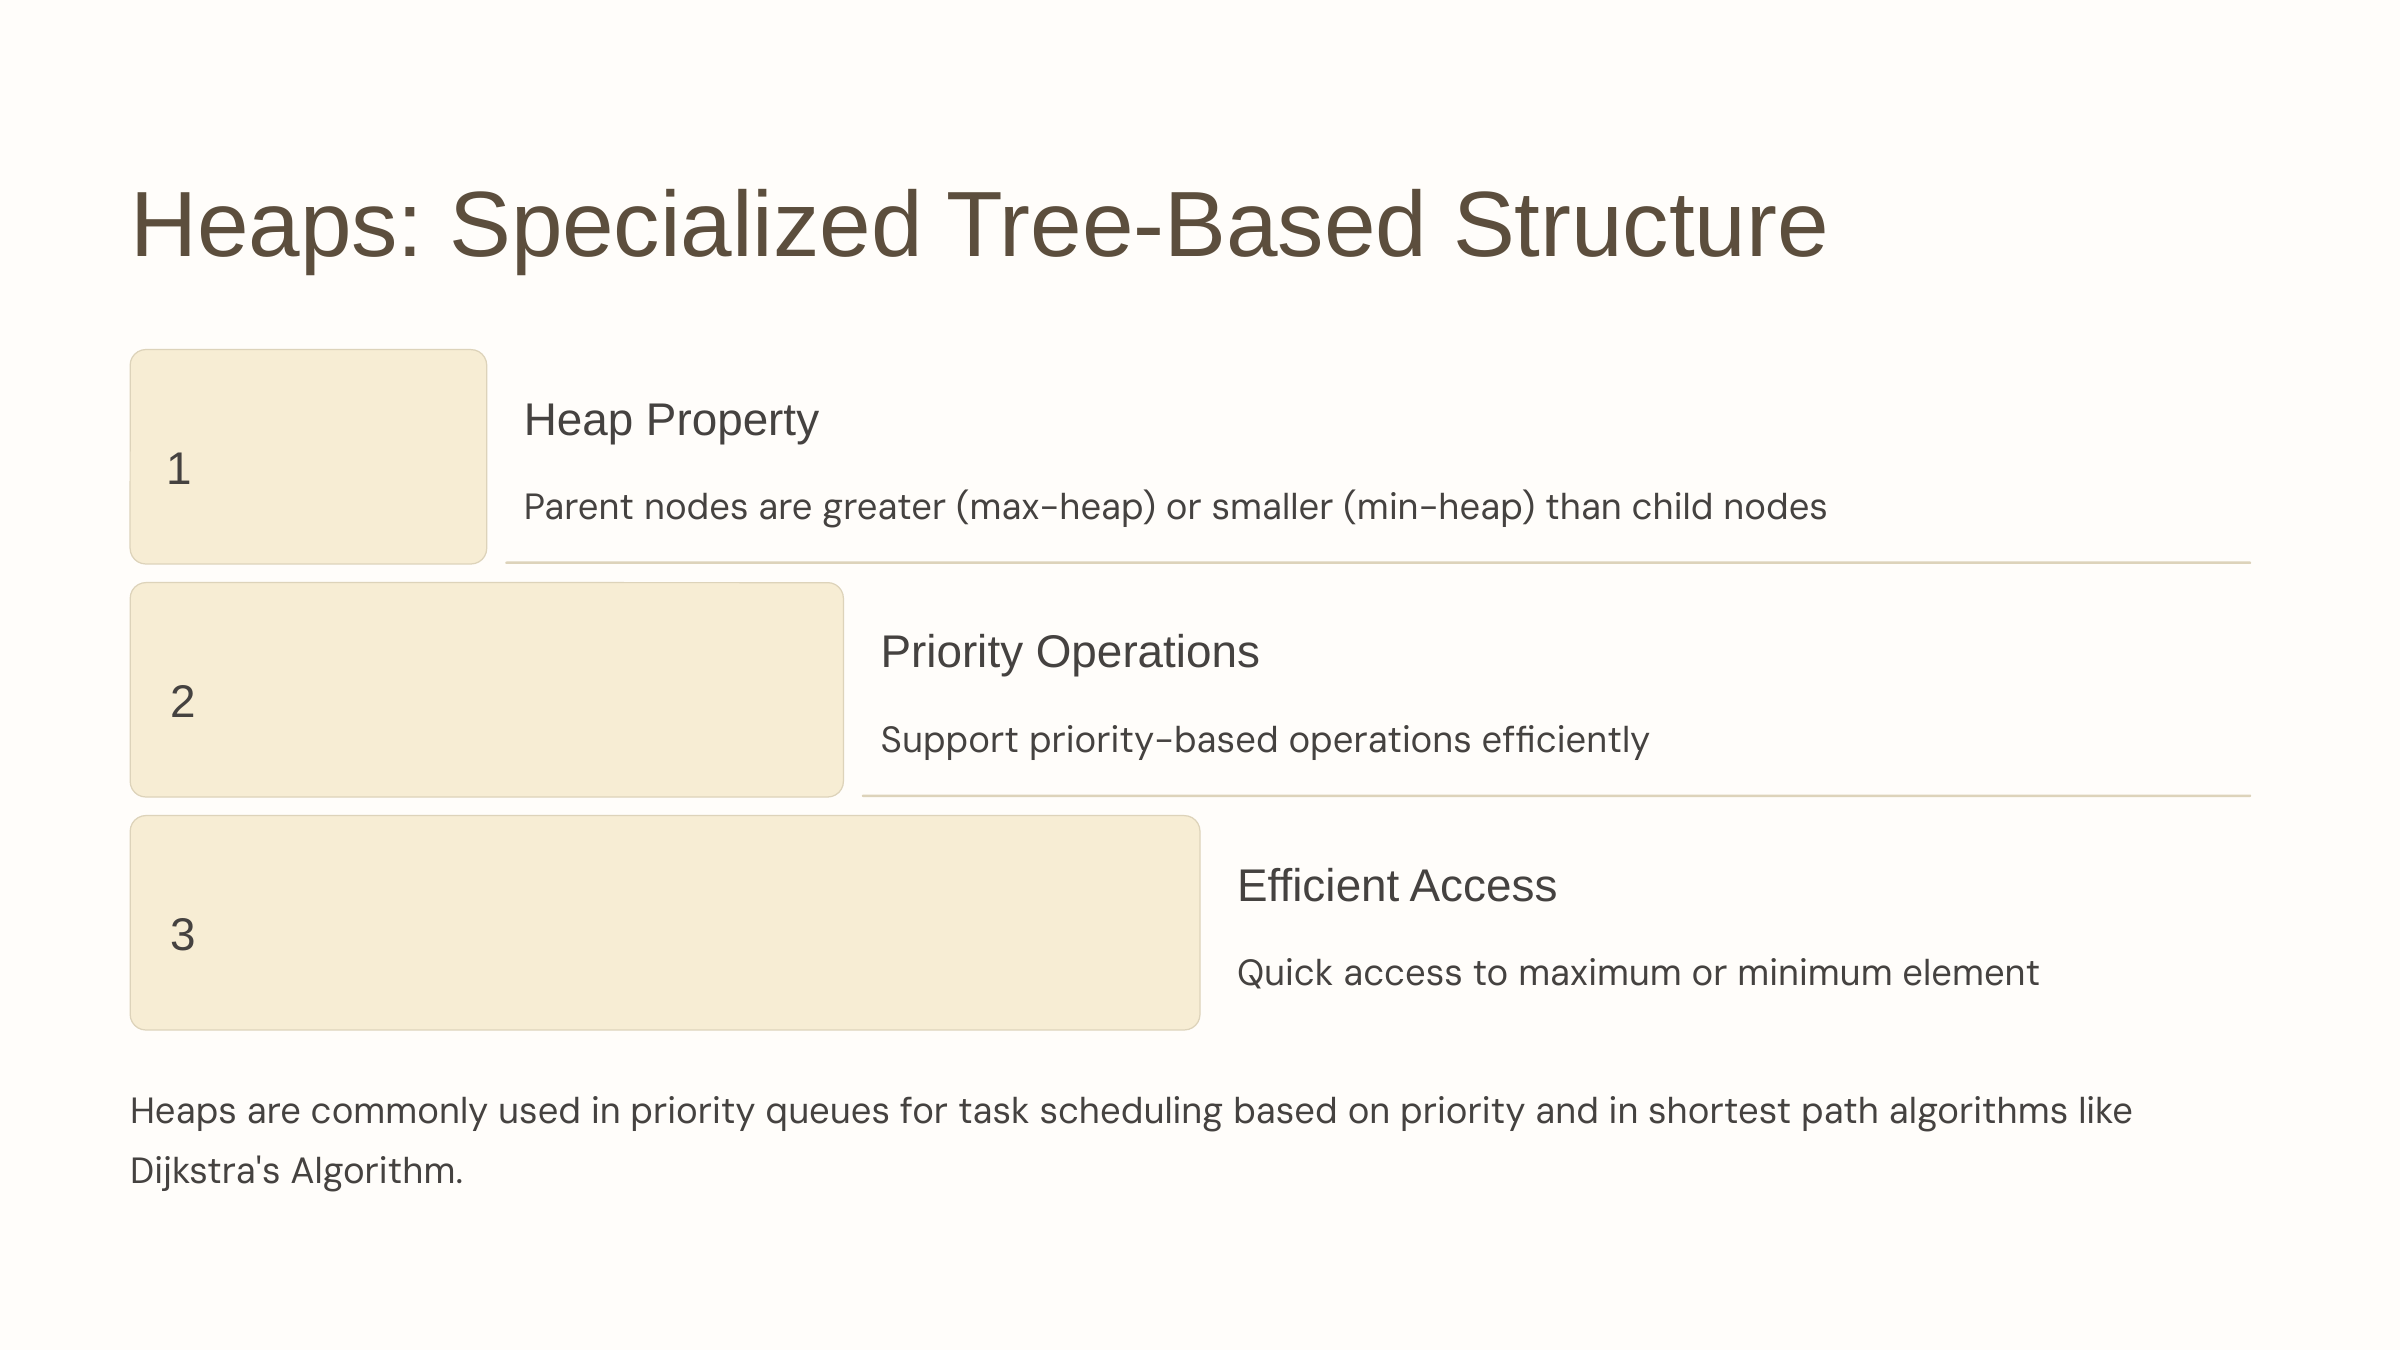

Heaps: Specialized Tree-Based Structure

Heap Property
1
Parent nodes are greater (max-heap) or smaller (min-heap) than child nodes

Priority Operations
2
Support priority-based operations efficiently

Efficient Access
3
Quick access to maximum or minimum element
Heaps are commonly used in priority queues for task scheduling based on priority and in shortest path algorithms like Dijkstra's Algorithm.